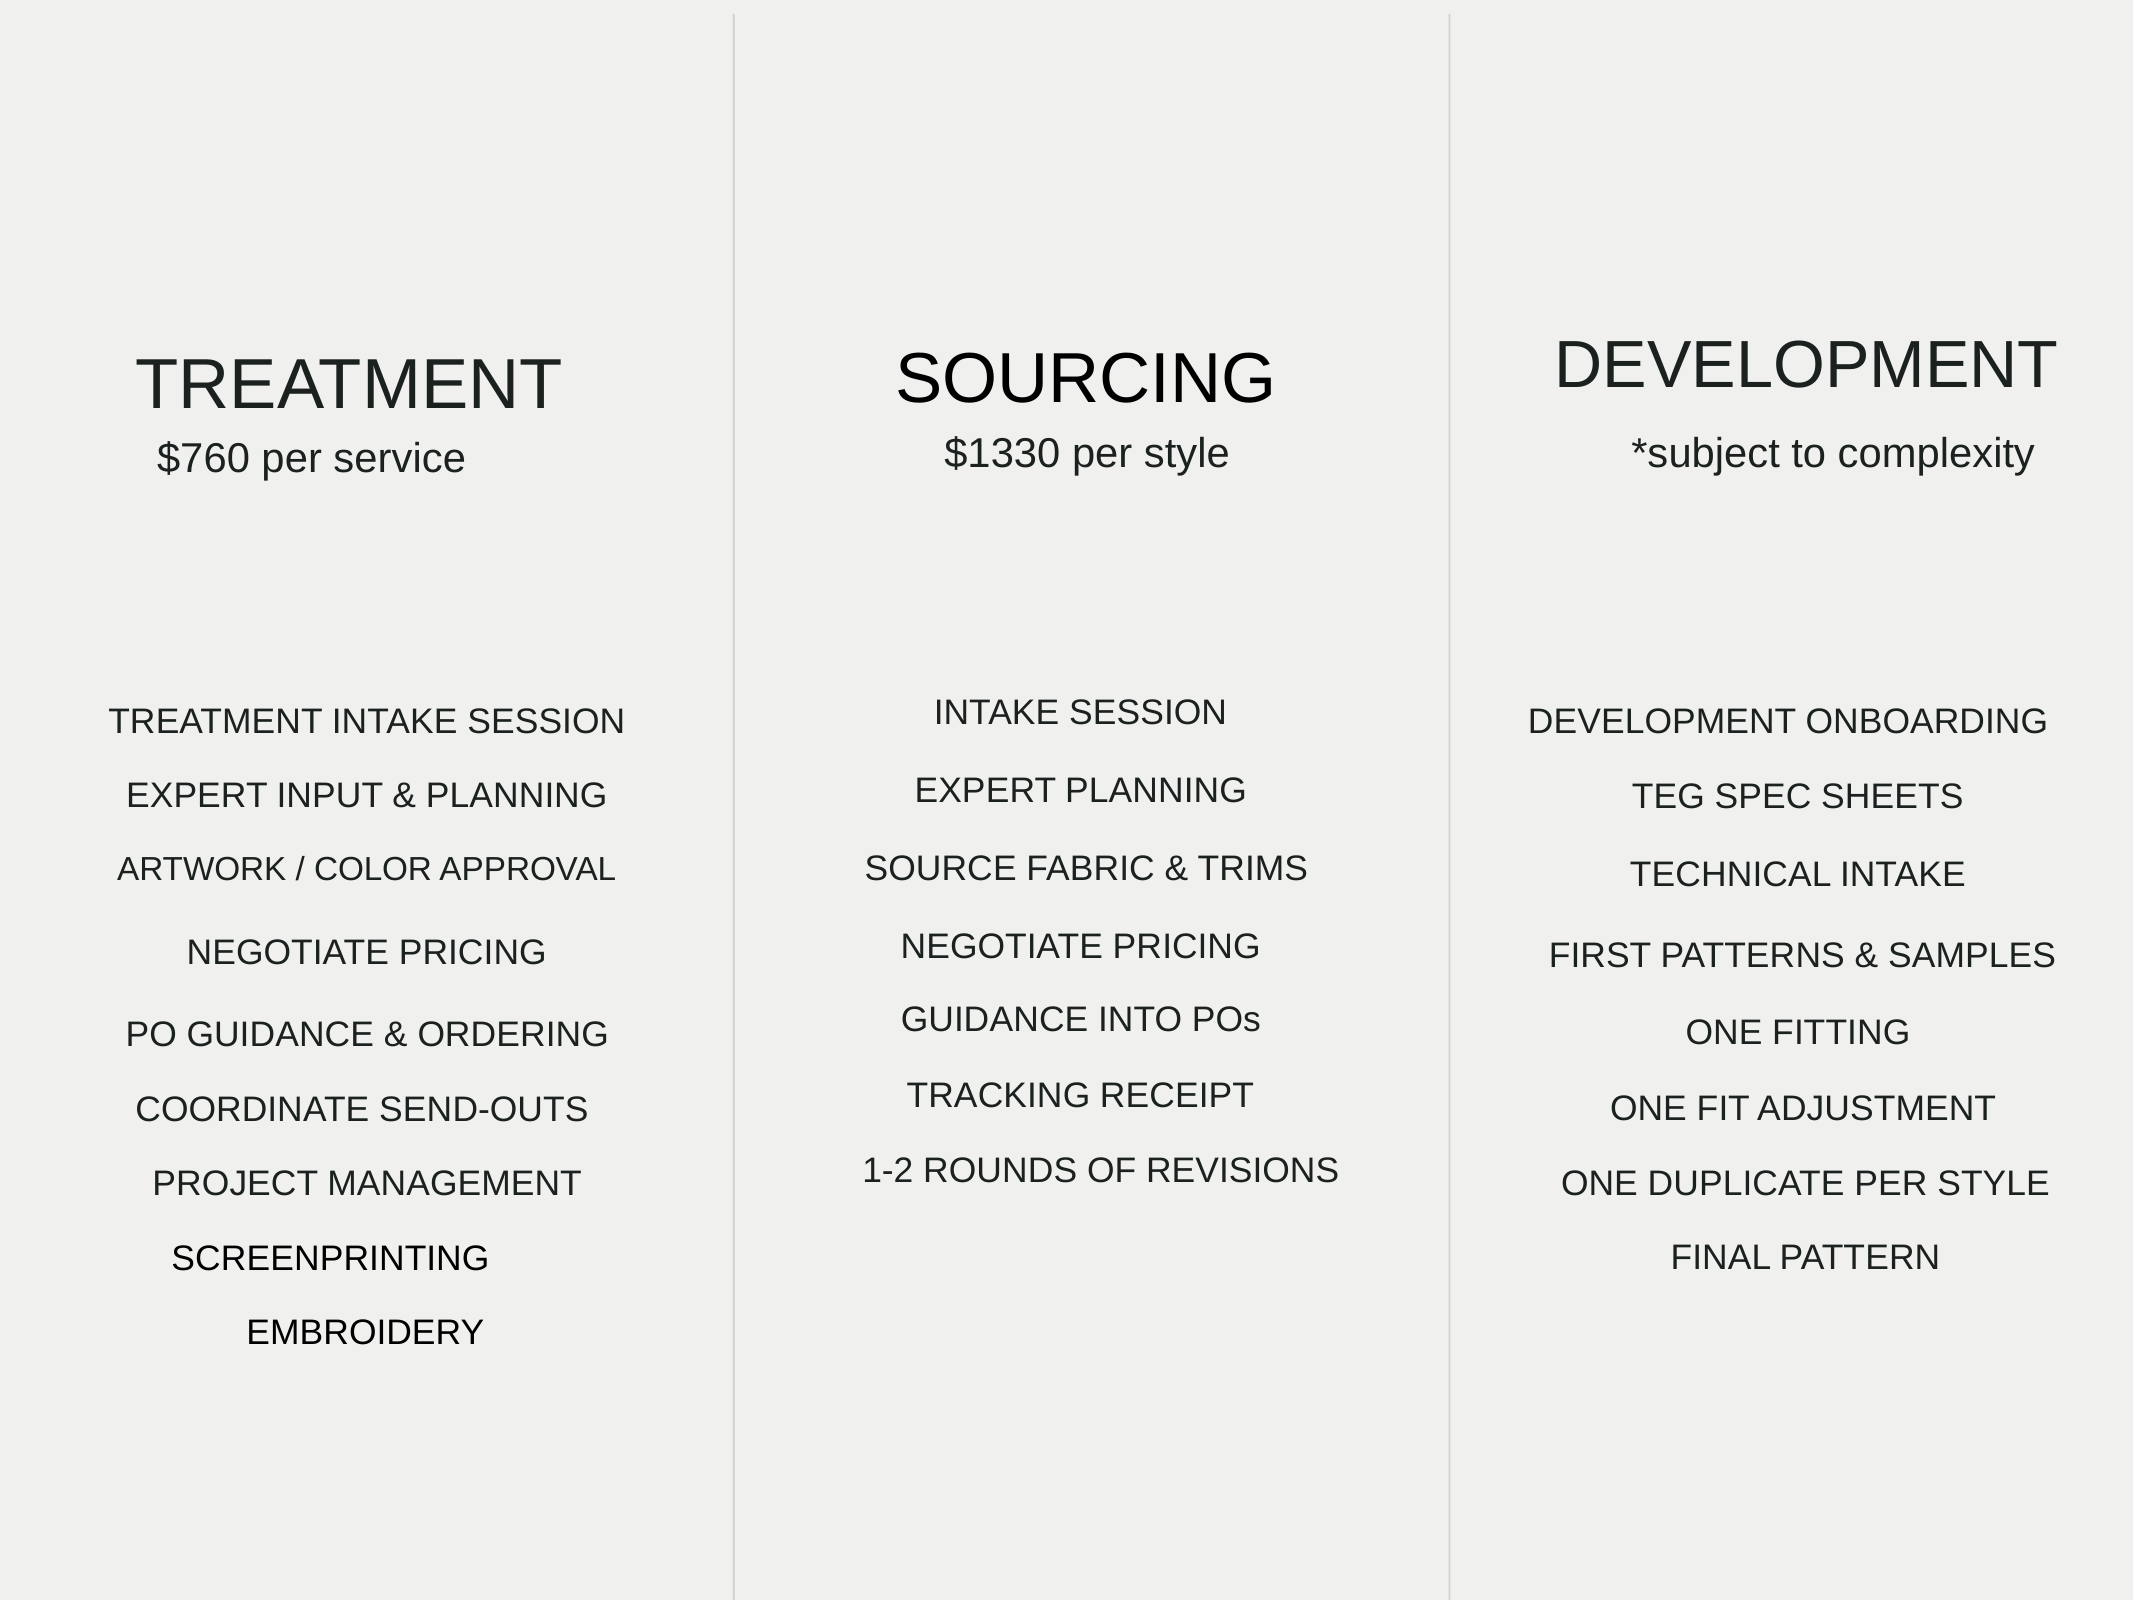

DEVELOPMENT

SOURCING
TREATMENT

$1330 per style
*subject to complexity
$760 per service
INTAKE SESSION

TREATMENT INTAKE SESSION
DEVELOPMENT ONBOARDING
EXPERT PLANNING
EXPERT INPUT & PLANNING
TEG SPEC SHEETS
SOURCE FABRIC & TRIMS
ARTWORK / COLOR APPROVAL
TECHNICAL INTAKE
NEGOTIATE PRICING
NEGOTIATE PRICING
FIRST PATTERNS & SAMPLES
GUIDANCE INTO POs
ONE FITTING
PO GUIDANCE & ORDERING
TRACKING RECEIPT
ONE FIT ADJUSTMENT
COORDINATE SEND-OUTS
1-2 ROUNDS OF REVISIONS
PROJECT MANAGEMENT
ONE DUPLICATE PER STYLE
FINAL PATTERN
   SCREENPRINTING

   EMBROIDERY